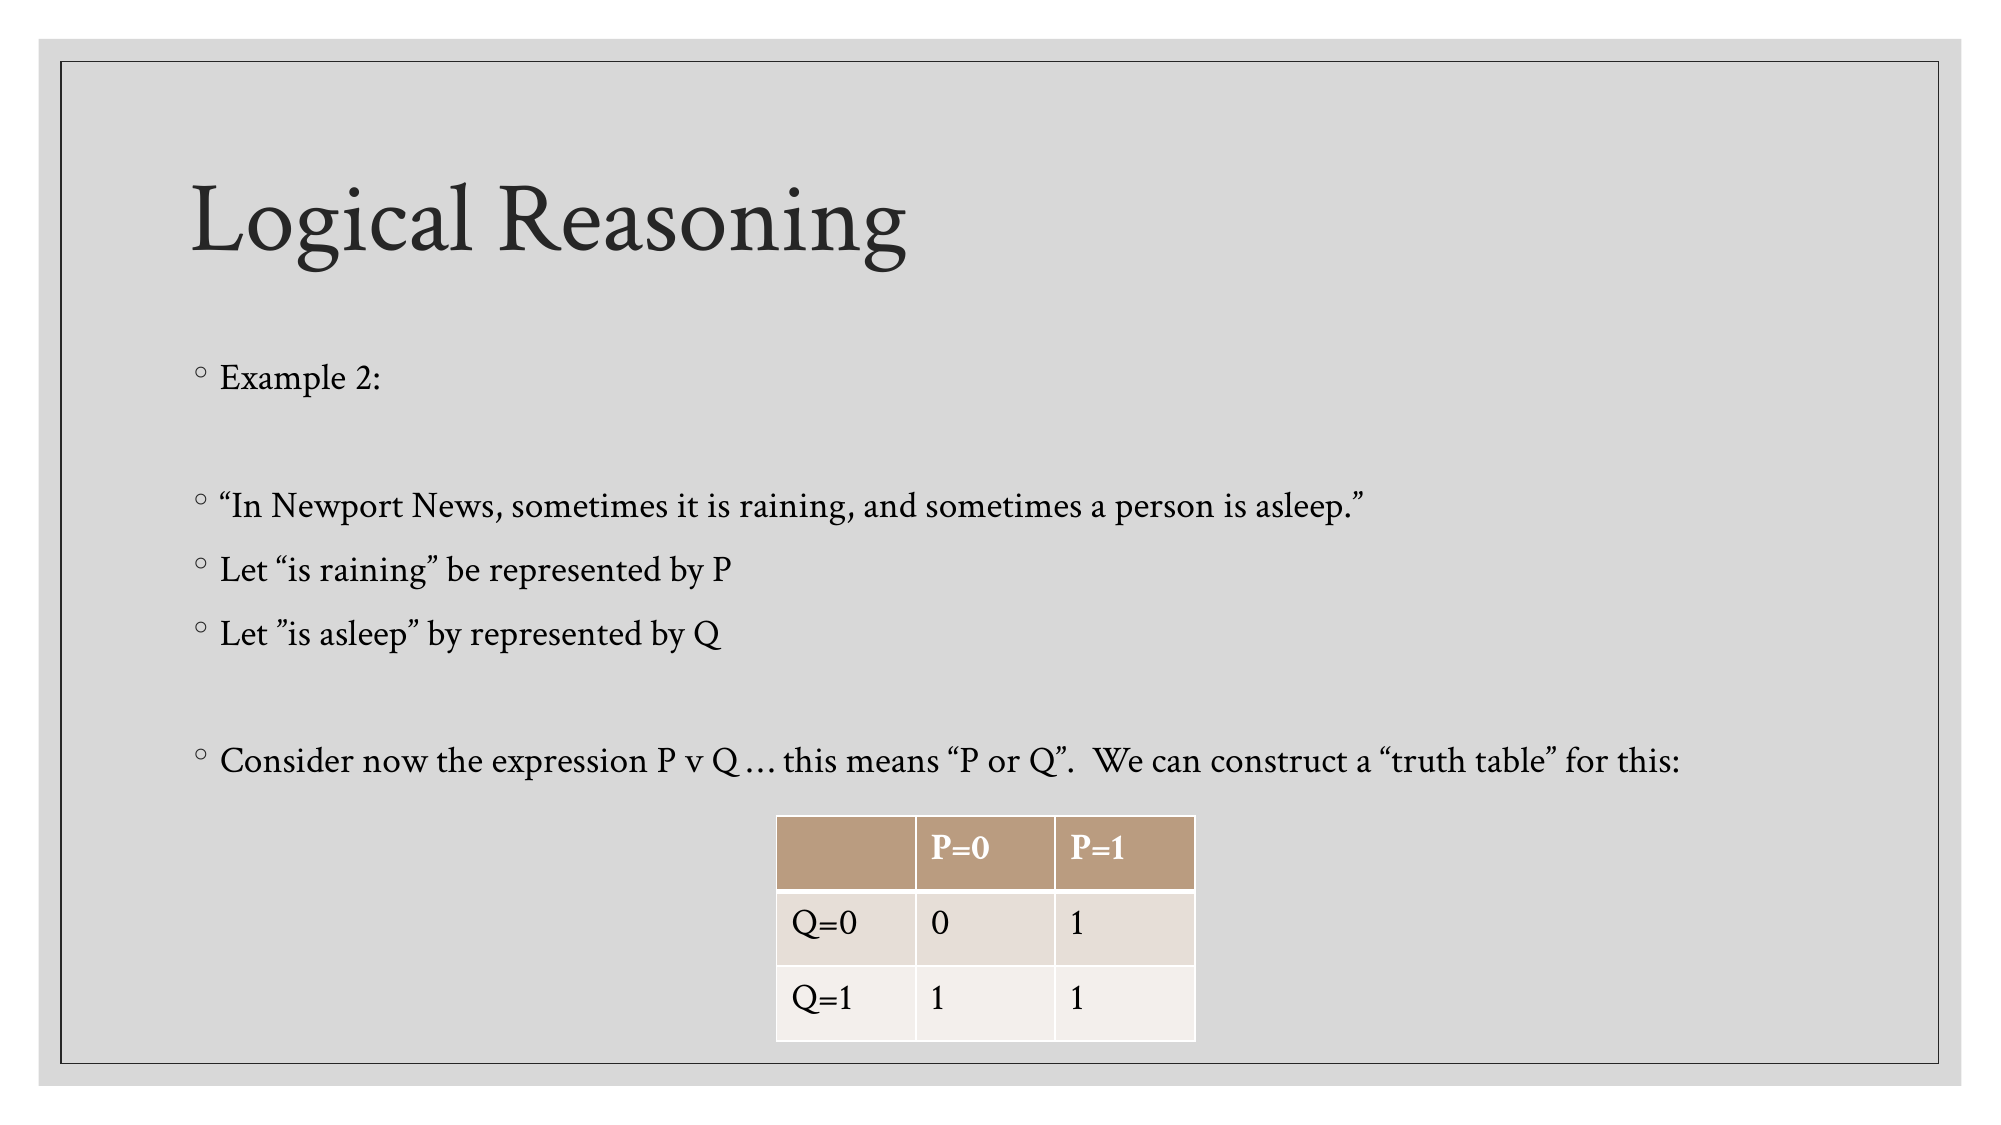

# Logical Reasoning
Example 2:

“In Newport News, sometimes it is raining, and sometimes a person is asleep.”
Let “is raining” be represented by P
Let ”is asleep” by represented by Q

Consider now the expression P v Q … this means “P or Q”.  We can construct a “truth table” for this:

|  | P=0 | P=1 |
| --- | --- | --- |
| Q=0 | 0 | 1 |
| Q=1 | 1 | 1 |